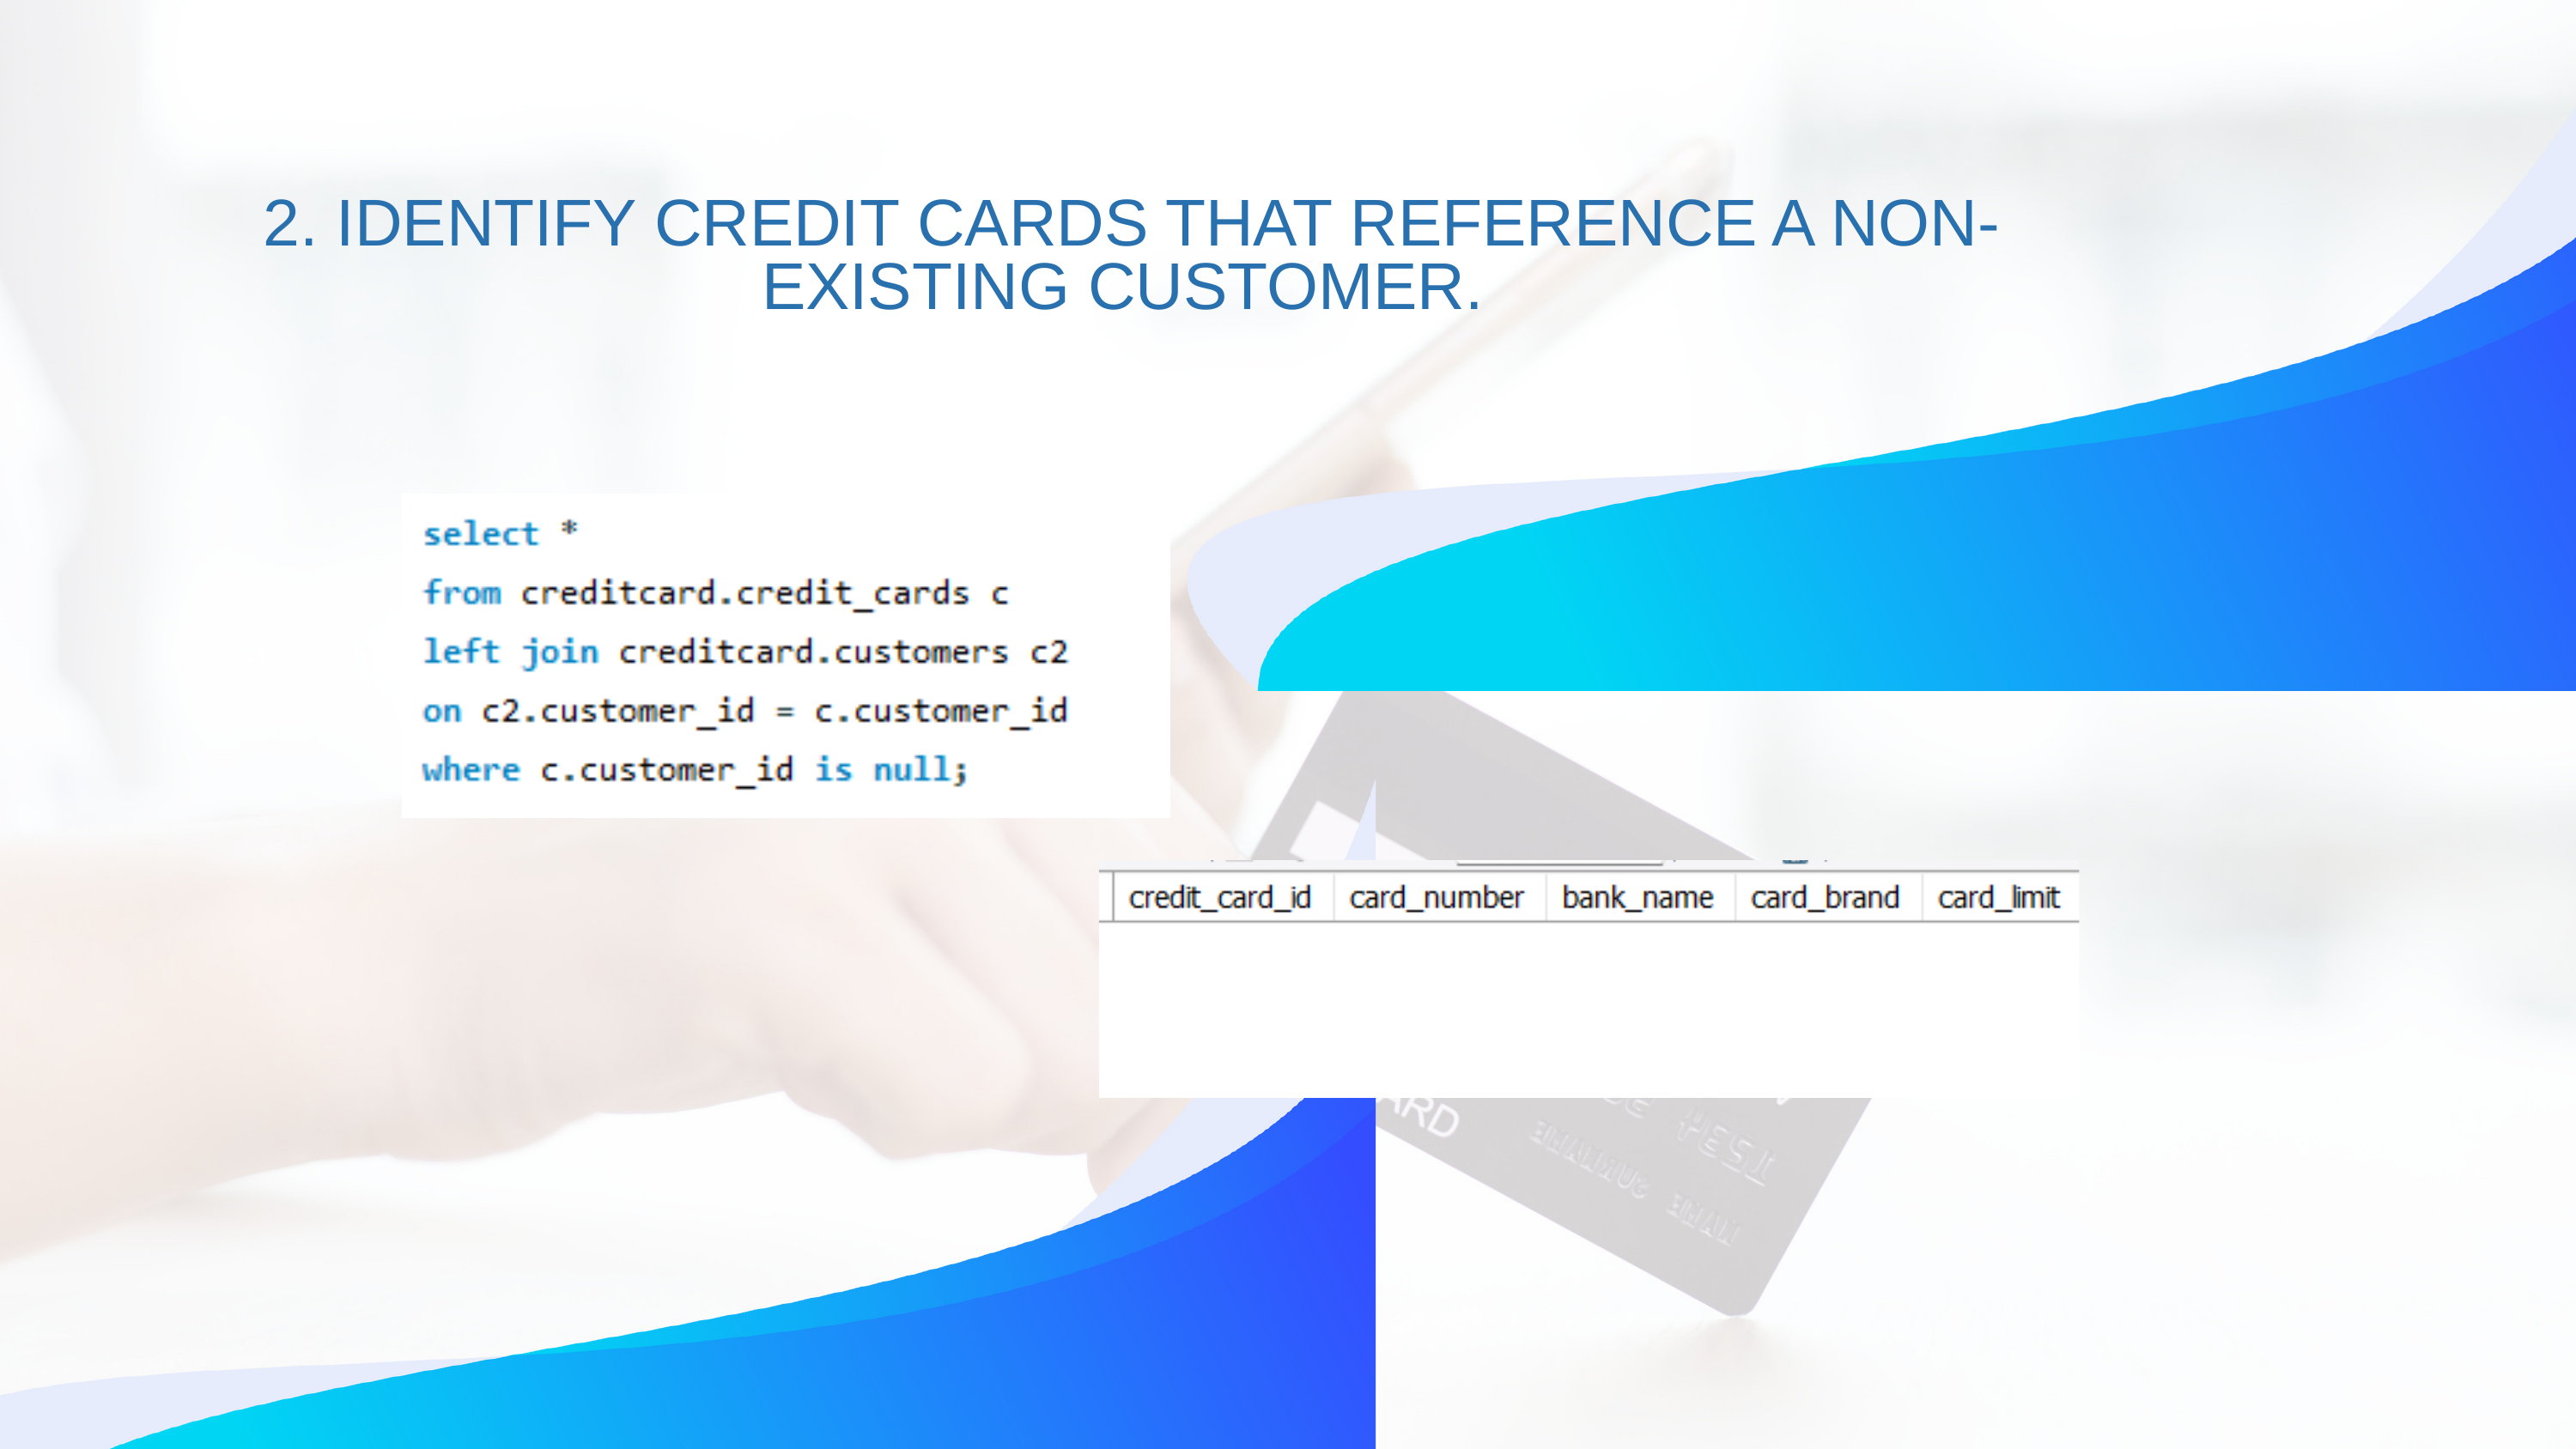

2. IDENTIFY CREDIT CARDS THAT REFERENCE A NON-EXISTING CUSTOMER.